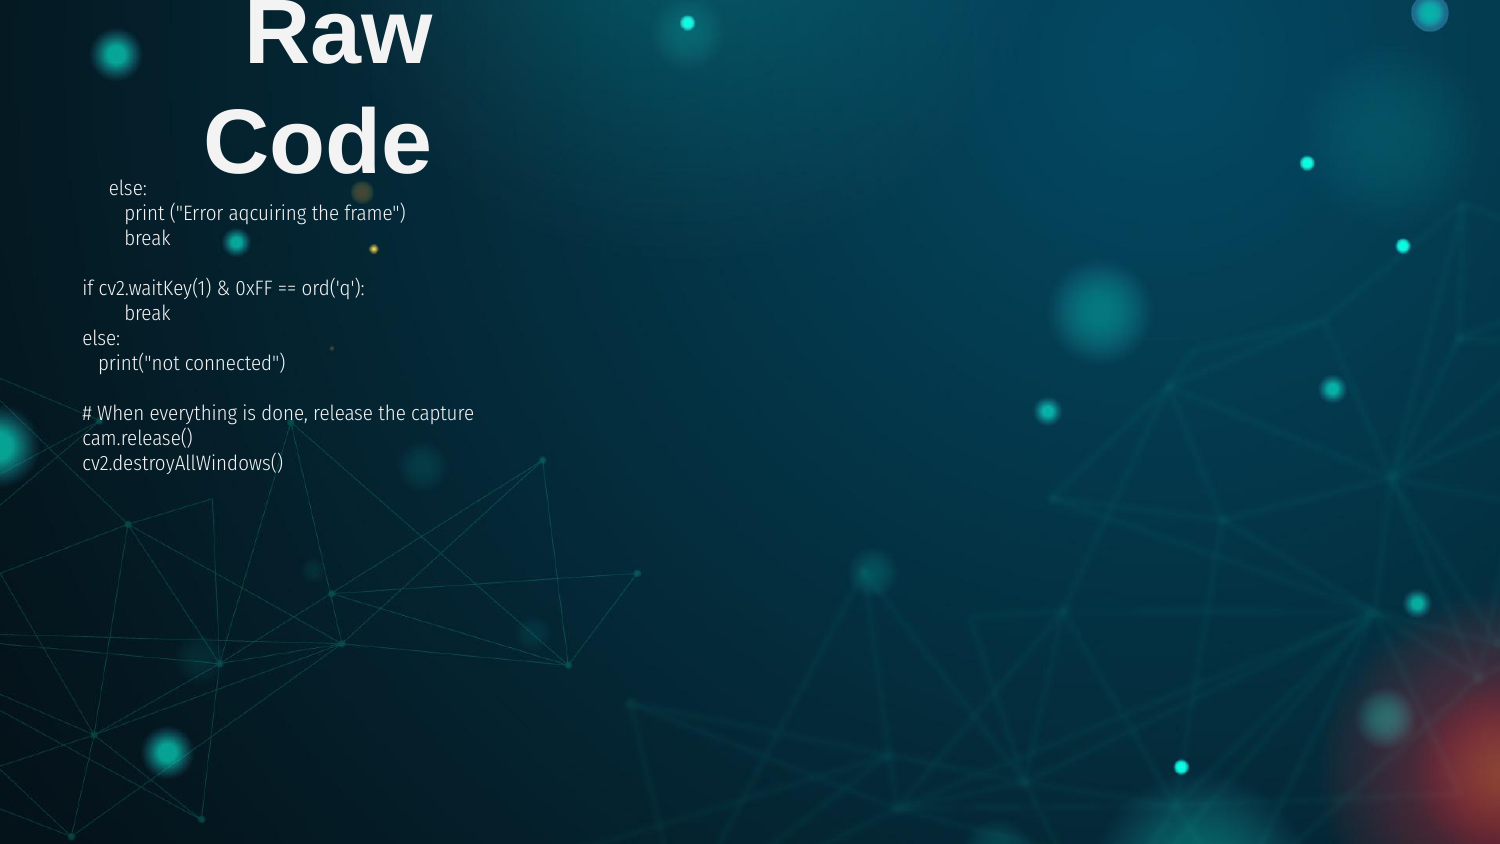

# Raw Code

     else:
        print ("Error aqcuiring the frame")
        break

if cv2.waitKey(1) & 0xFF == ord('q'):
        break
else:
   print("not connected")

# When everything is done, release the capture
cam.release()
cv2.destroyAllWindows()